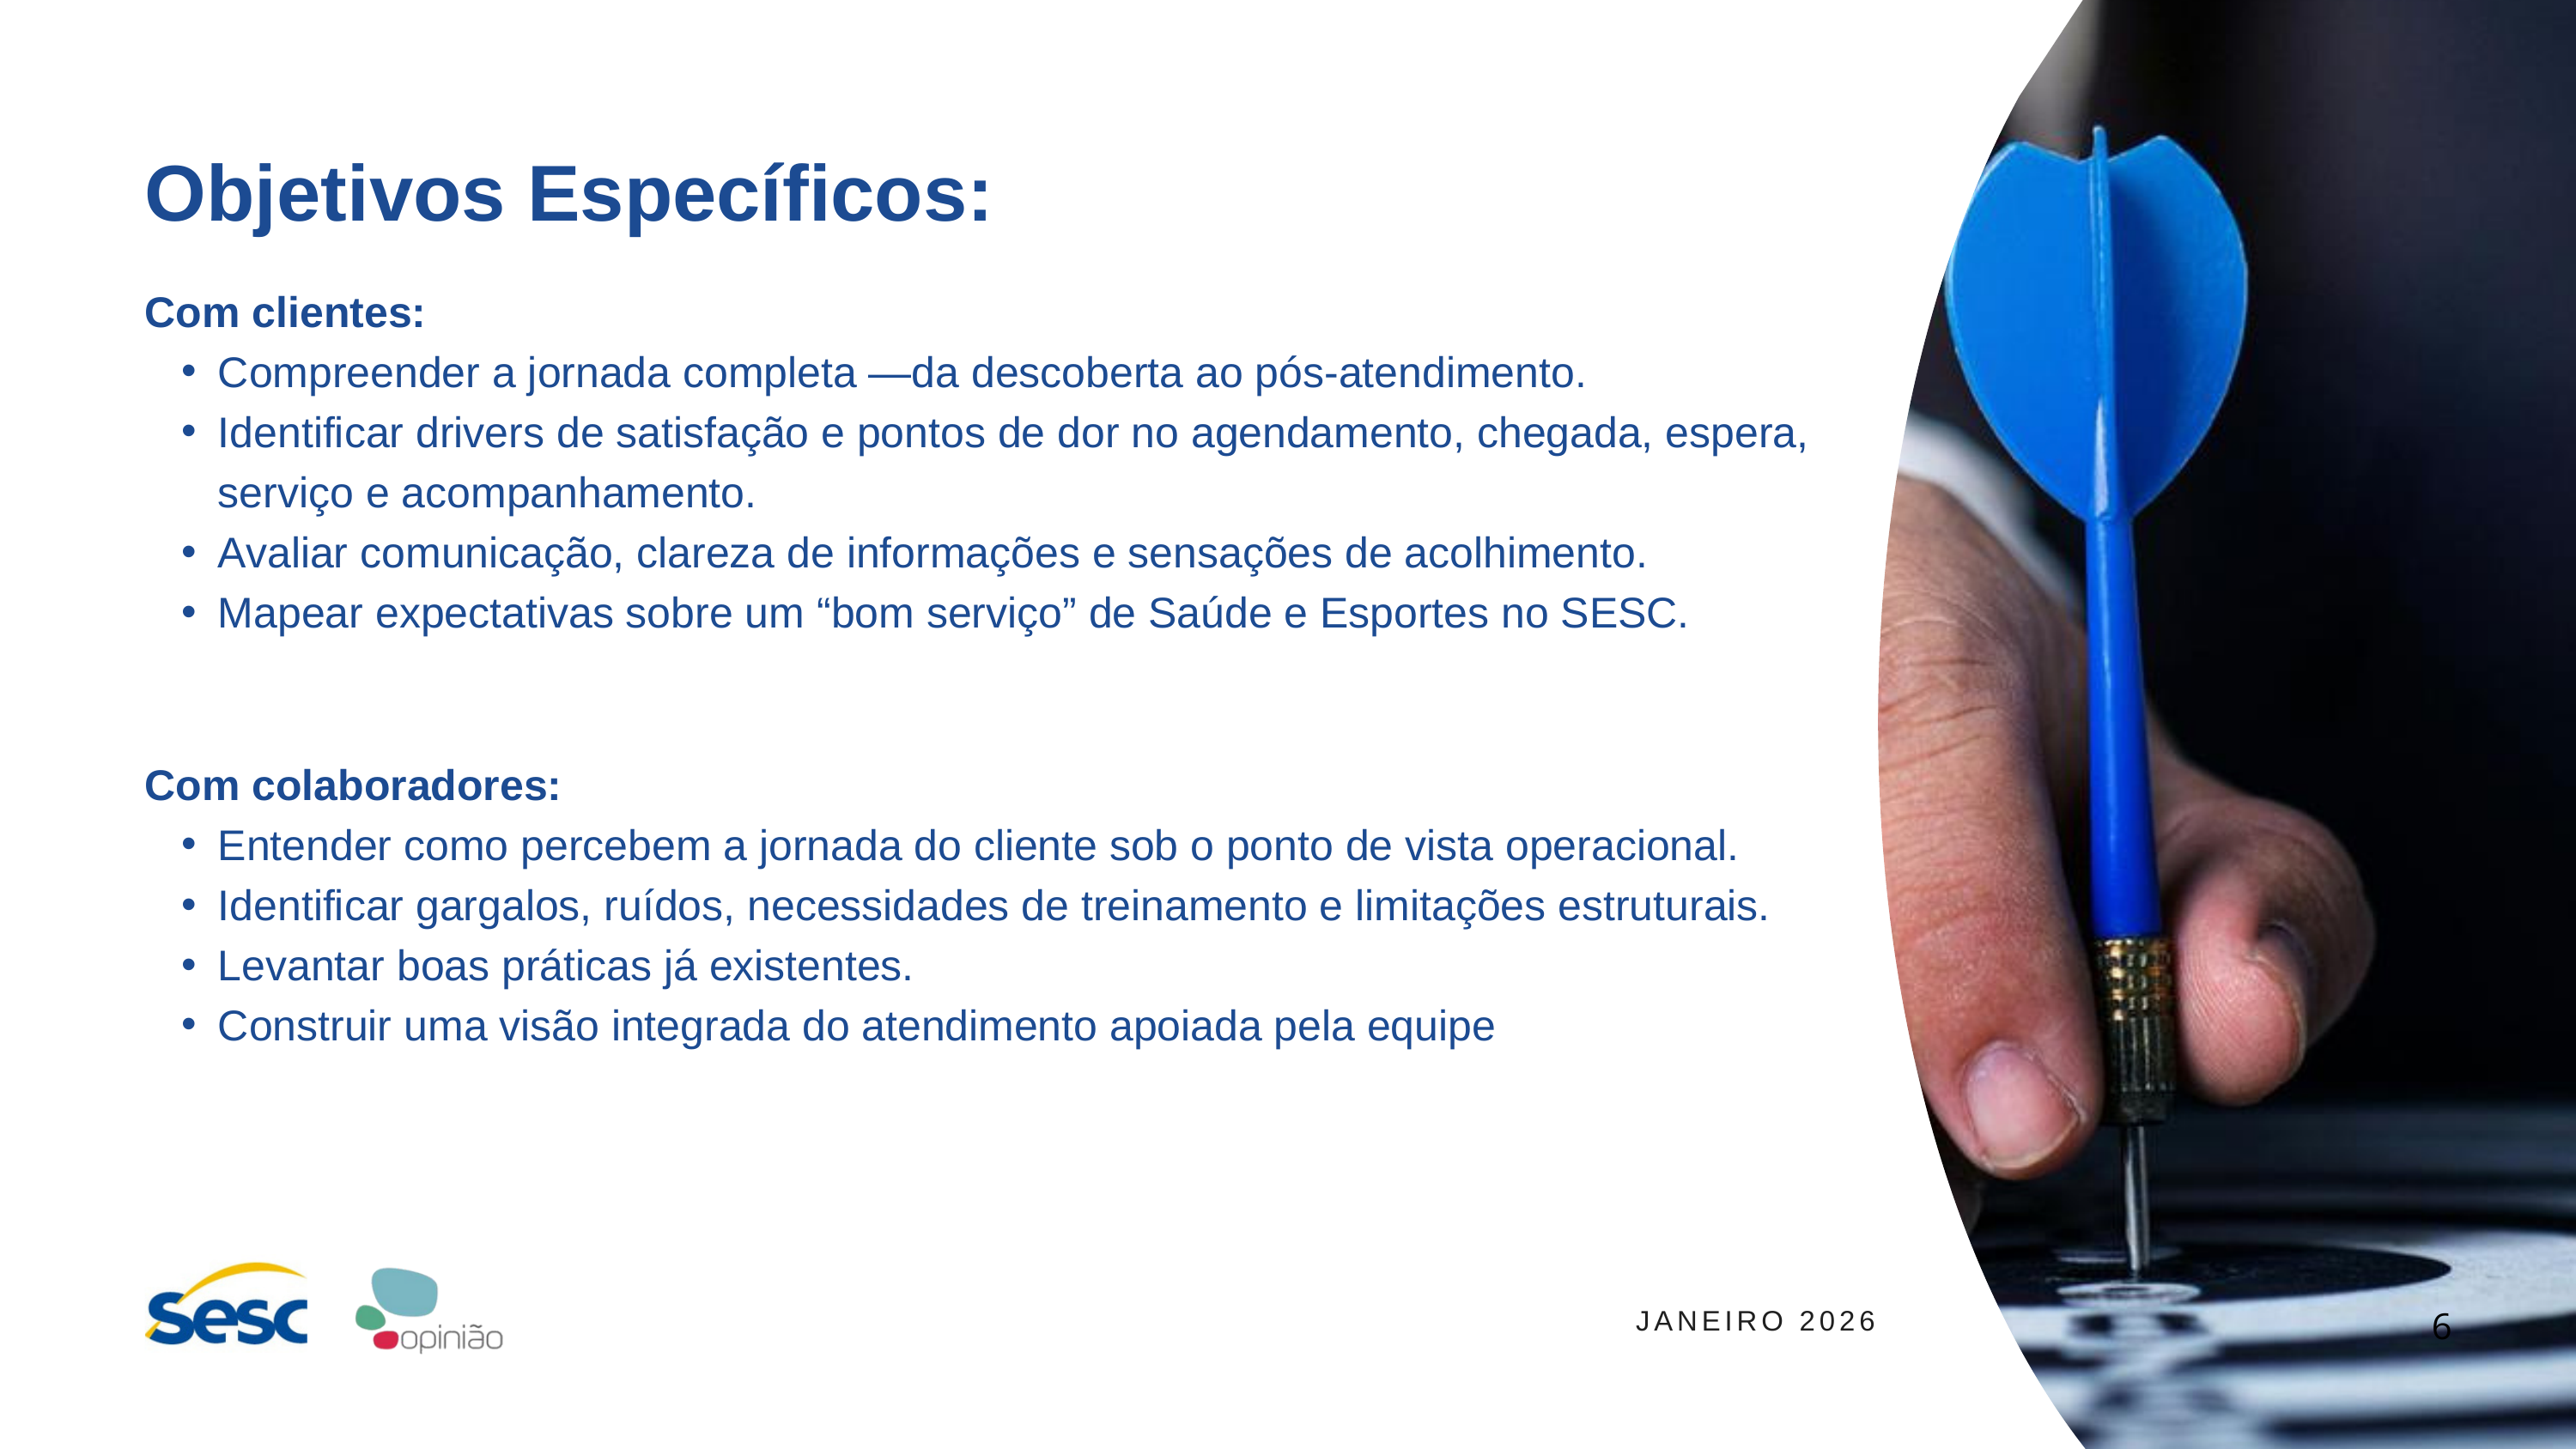

Objetivos Específicos:
Com clientes:
Compreender a jornada completa —da descoberta ao pós-atendimento.
Identificar drivers de satisfação e pontos de dor no agendamento, chegada, espera, serviço e acompanhamento.
Avaliar comunicação, clareza de informações e sensações de acolhimento.
Mapear expectativas sobre um “bom serviço” de Saúde e Esportes no SESC.
Com colaboradores:
Entender como percebem a jornada do cliente sob o ponto de vista operacional.
Identificar gargalos, ruídos, necessidades de treinamento e limitações estruturais.
Levantar boas práticas já existentes.
Construir uma visão integrada do atendimento apoiada pela equipe

JANEIRO 2026
6